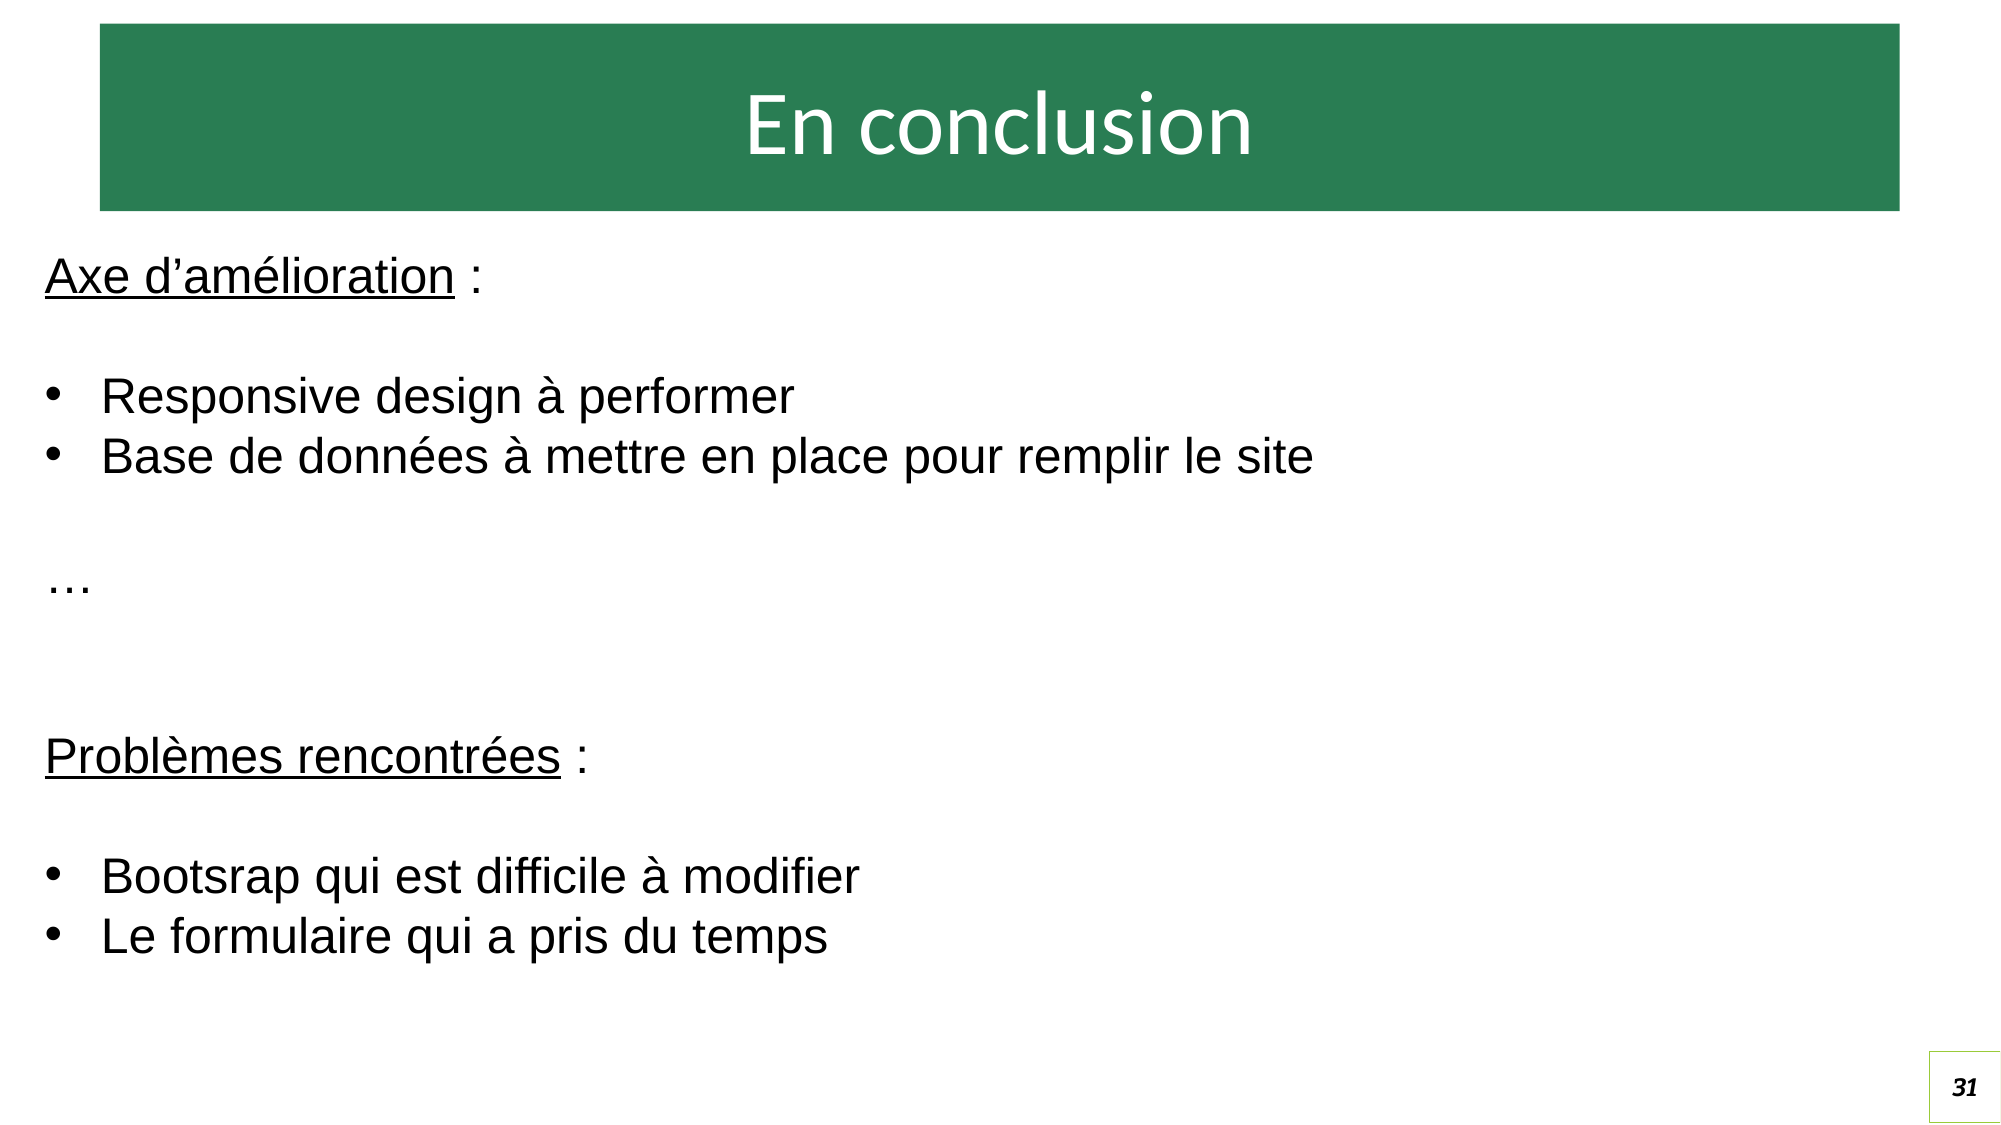

En conclusion
Axe d’amélioration :

Responsive design à performer
Base de données à mettre en place pour remplir le site

…

Problèmes rencontrées :

Bootsrap qui est difficile à modifier
Le formulaire qui a pris du temps

31